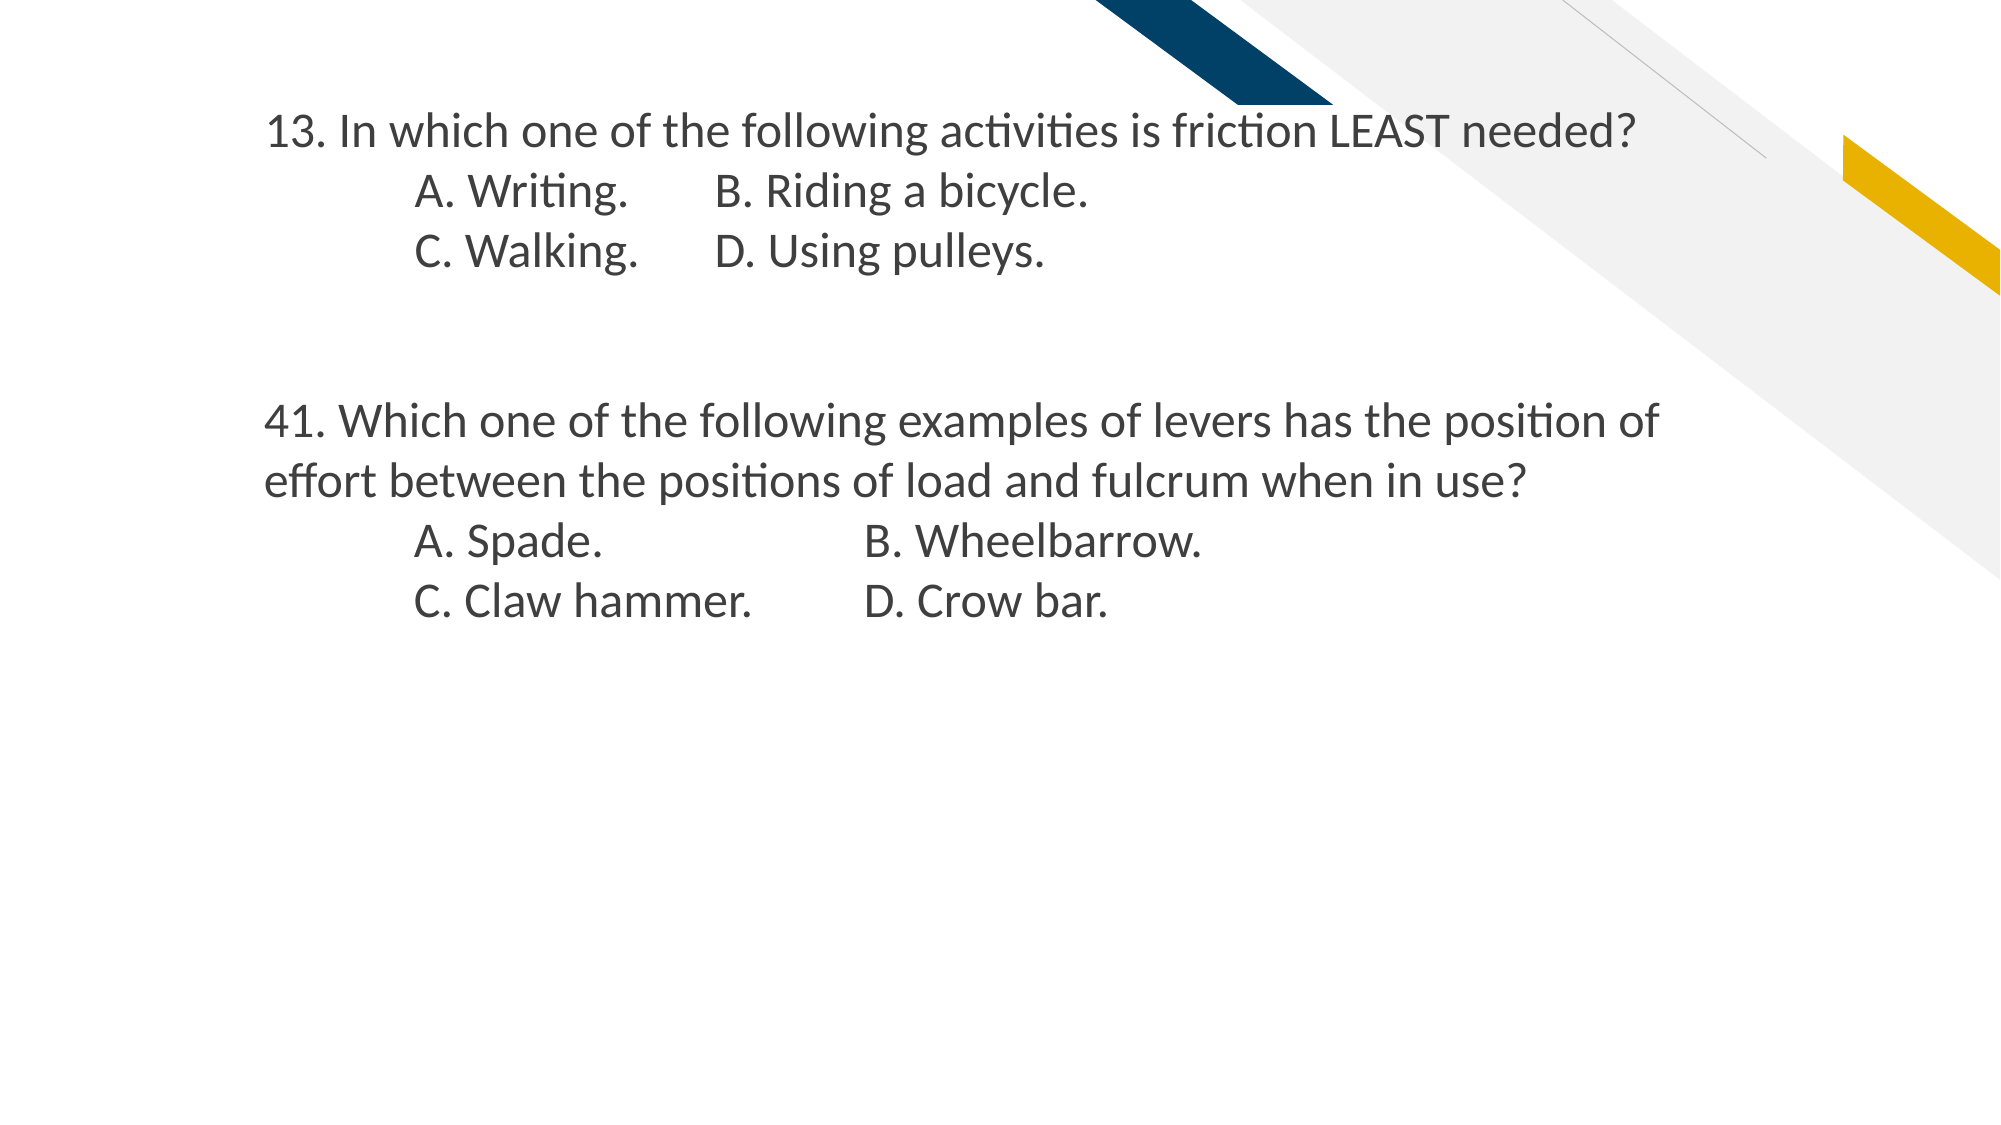

13. In which one of the following activities is friction LEAST needed?
	A. Writing. 	B. Riding a bicycle.
	C. Walking. 	D. Using pulleys.
41. Which one of the following examples of levers has the position of effort between the positions of load and fulcrum when in use?
	A. Spade. 		B. Wheelbarrow.
	C. Claw hammer. 	D. Crow bar.